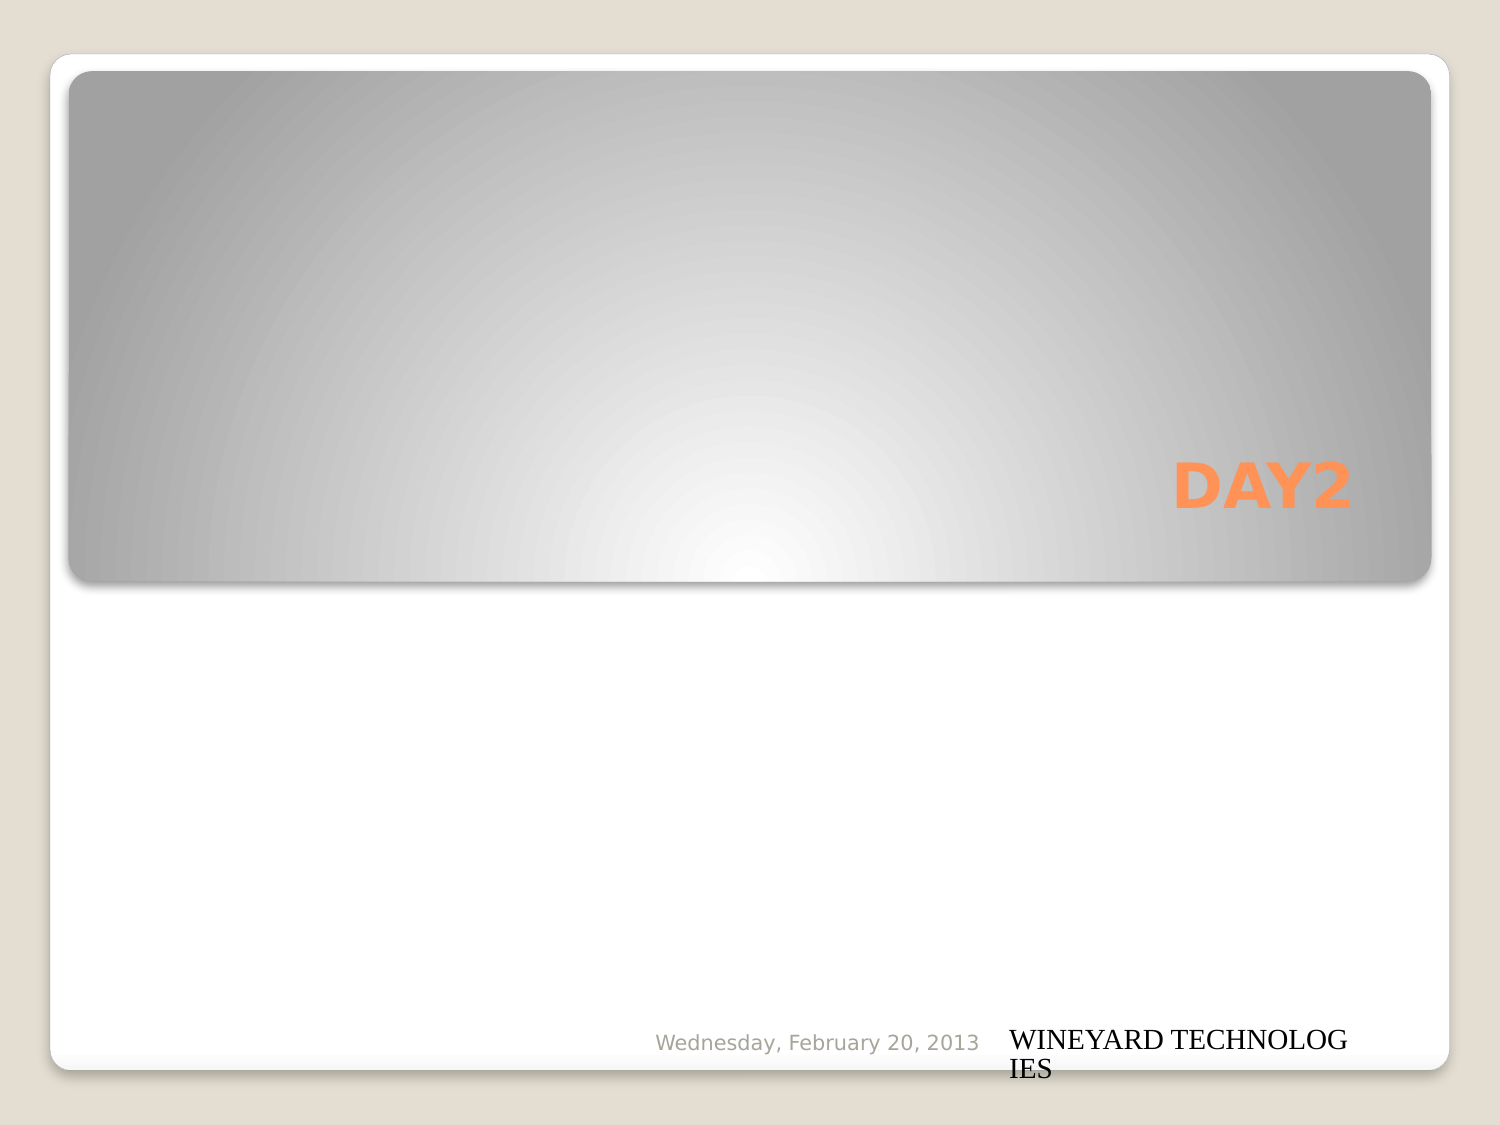

# DAY2
Wednesday, February 20, 2013
WINEYARD TECHNOLOGIES